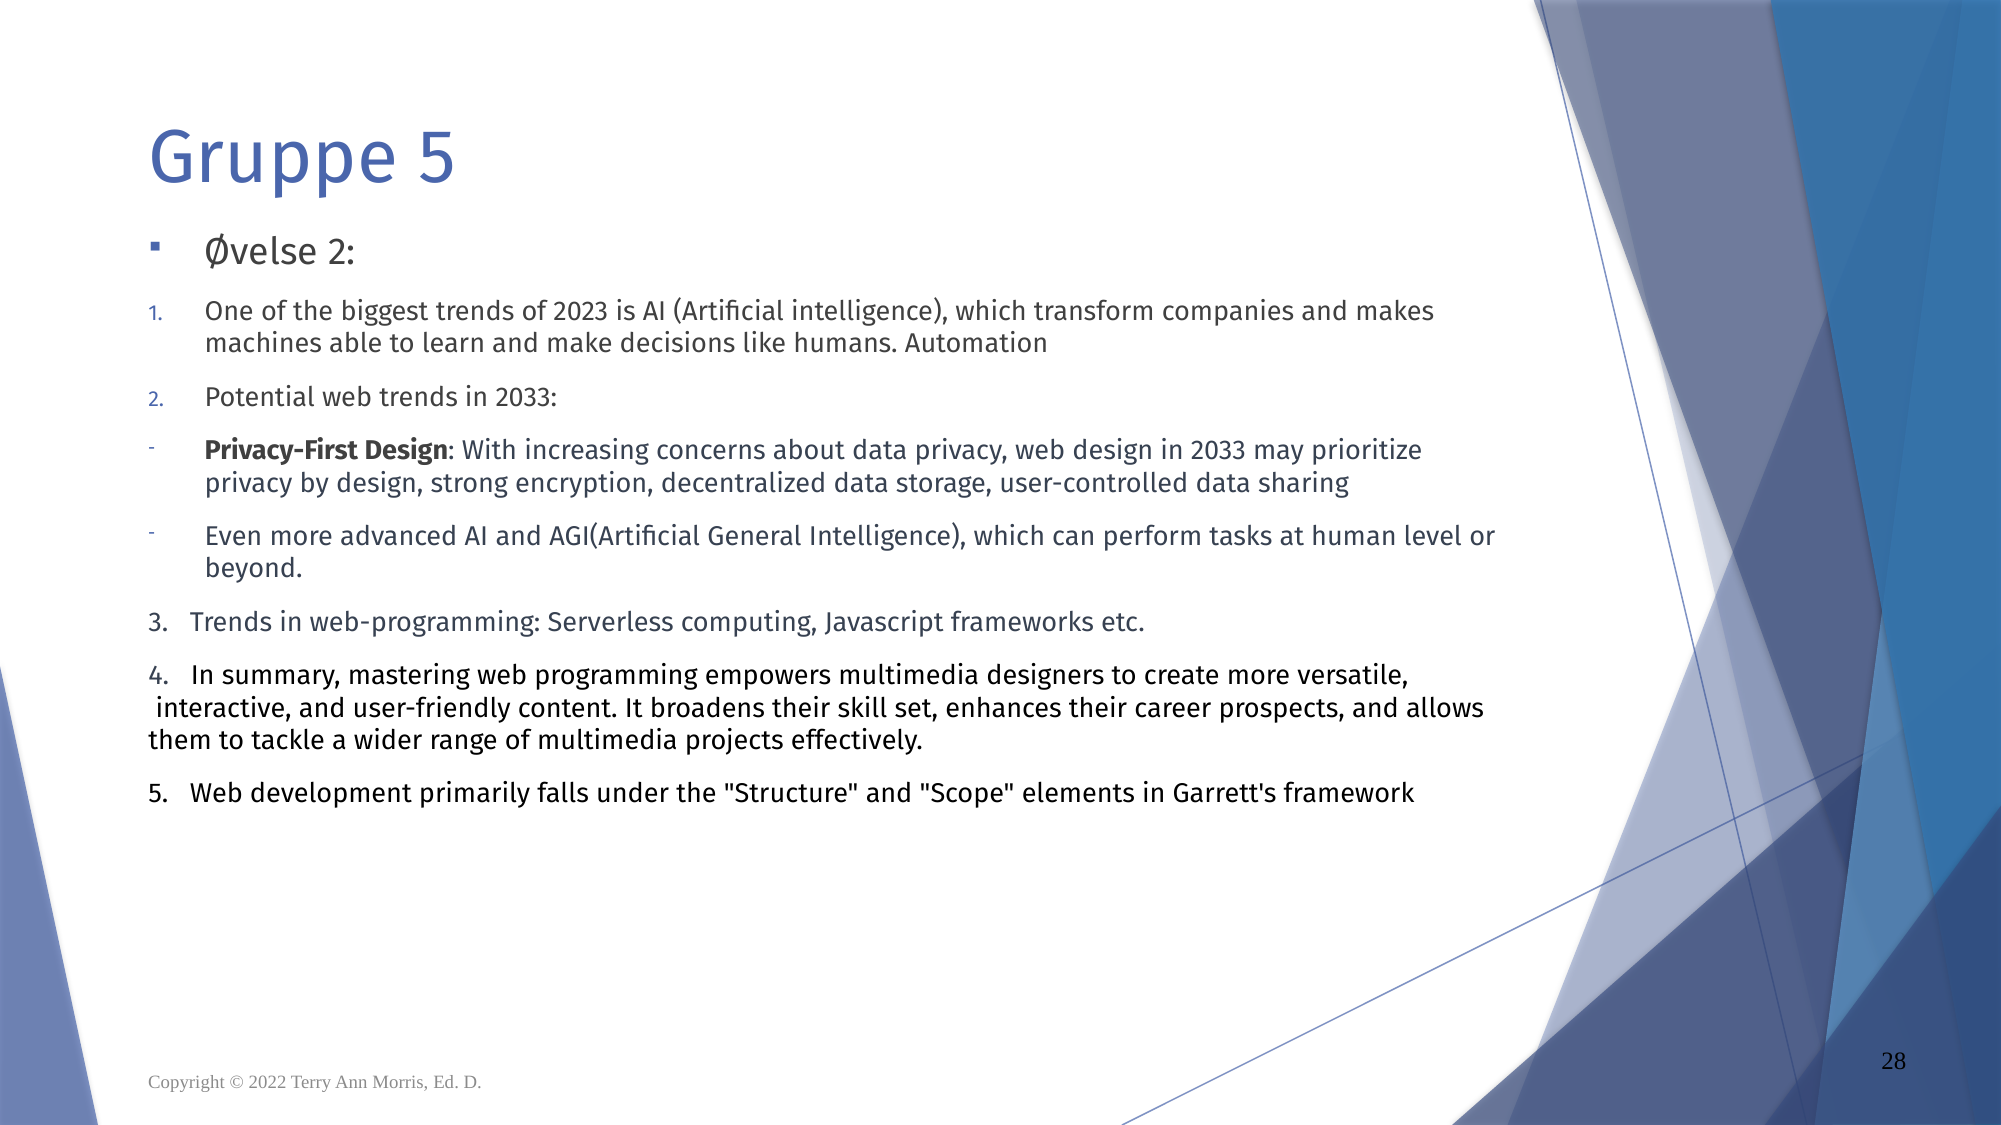

# Gruppe 5
Øvelse 2:
One of the biggest trends of 2023 is AI (Artificial intelligence), which transform companies and makes machines able to learn and make decisions like humans. Automation
Potential web trends in 2033:
Privacy-First Design: With increasing concerns about data privacy, web design in 2033 may prioritize privacy by design, strong encryption, decentralized data storage, user-controlled data sharing
Even more advanced AI and AGI(Artificial General Intelligence), which can perform tasks at human level or beyond.
3.   Trends in web-programming: Serverless computing, Javascript frameworks etc.
4.   In summary, mastering web programming empowers multimedia designers to create more versatile,           interactive, and user-friendly content. It broadens their skill set, enhances their career prospects, and allows them to tackle a wider range of multimedia projects effectively.
5.   Web development primarily falls under the "Structure" and "Scope" elements in Garrett's framework